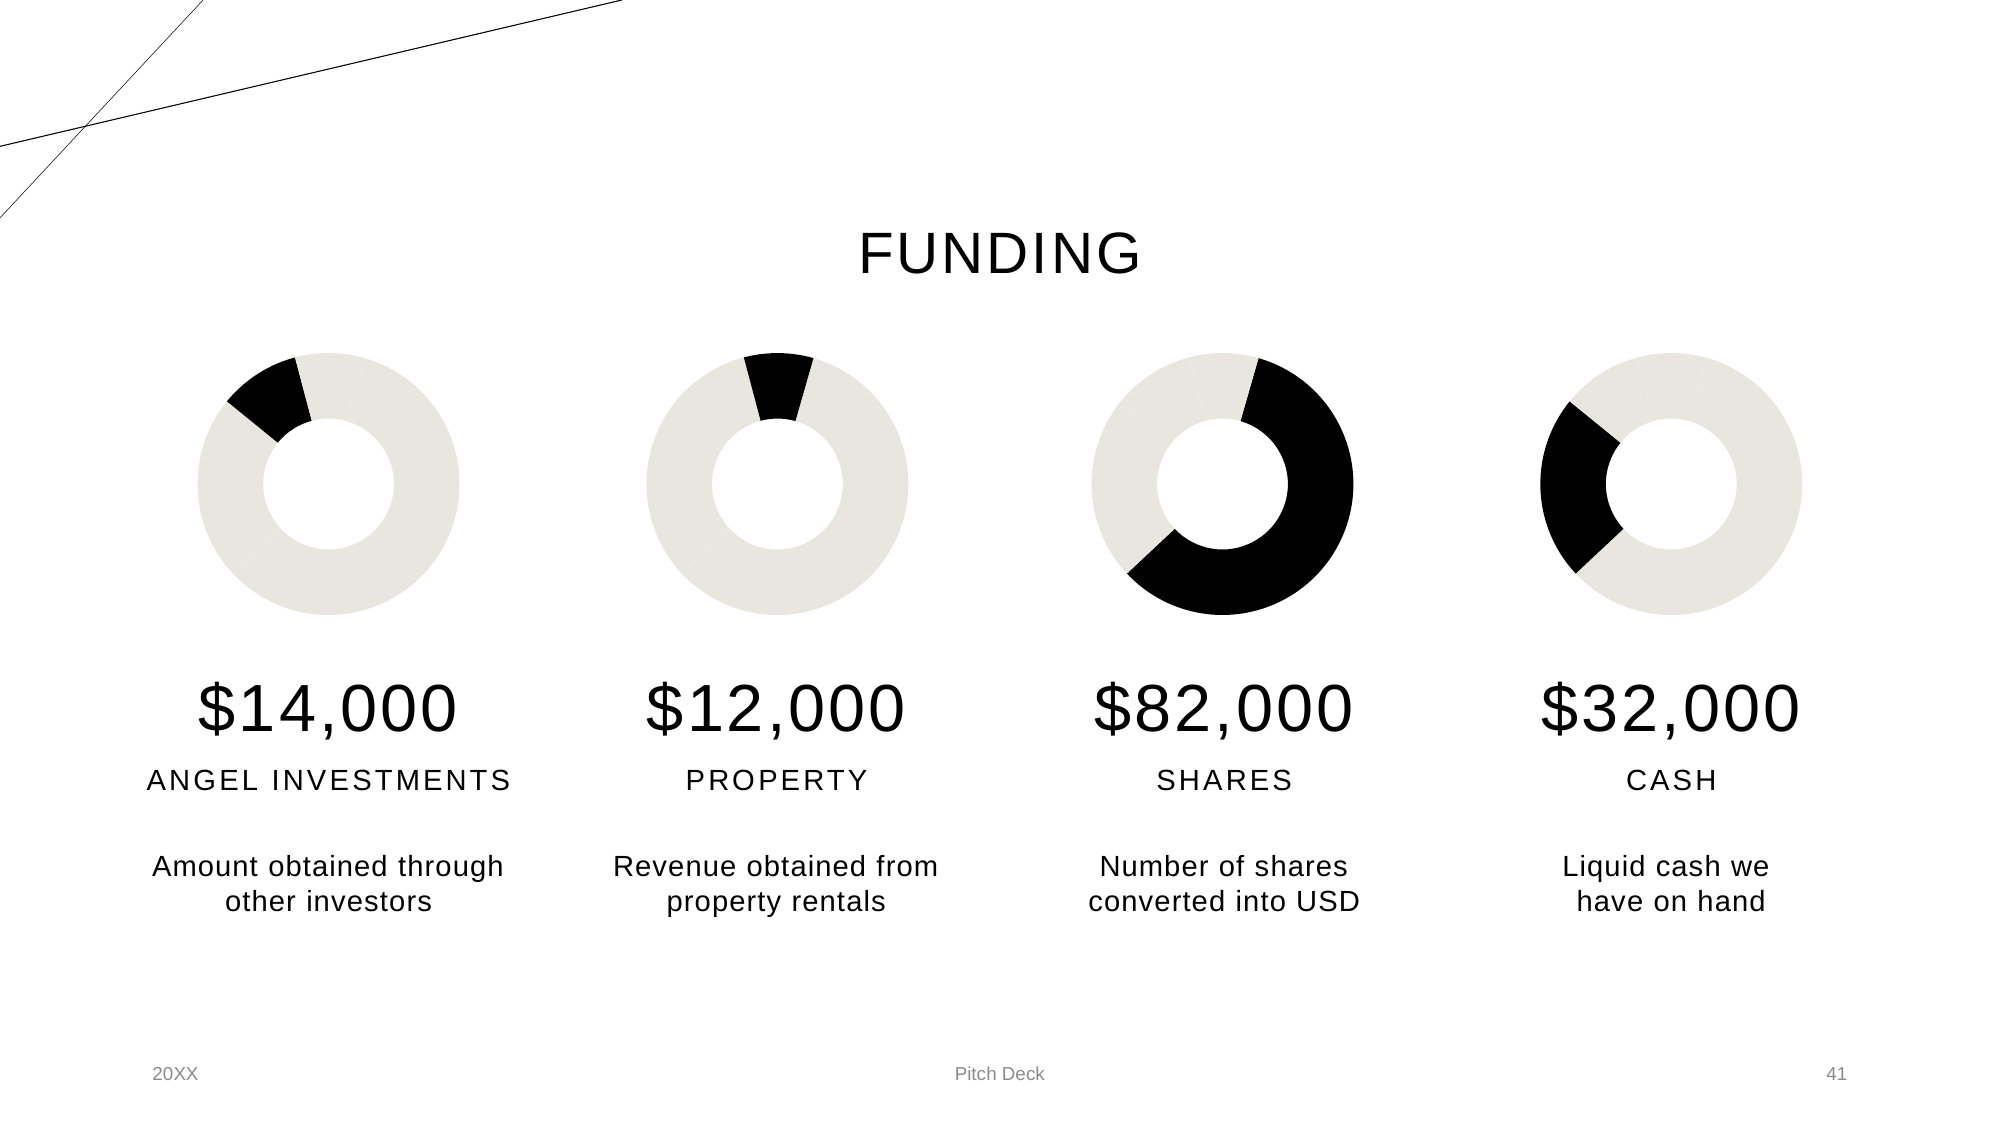

# FUNDING

### Chart

| Category | Sales |
|---|---|
| Part 1 | 82000.0 |
| Part 2 | 32000.0 |
| Part 3 | 14000.0 |
| Part 4 | 12000.0 |

### Chart

| Category | Sales |
|---|---|
| Part 1 | 82000.0 |
| Part 2 | 32000.0 |
| Part 3 | 14000.0 |
| Part 4 | 12000.0 |

### Chart

| Category | Sales |
|---|---|
| Part 1 | 82000.0 |
| Part 2 | 32000.0 |
| Part 3 | 14000.0 |
| Part 4 | 12000.0 |

### Chart

| Category | Sales |
|---|---|
| Part 1 | 82000.0 |
| Part 2 | 32000.0 |
| Part 3 | 14000.0 |
| Part 4 | 12000.0 |
$32,000
$14,000
$12,000
$82,000
CASH
ANGEL INVESTMENTS
PROPERTY
SHARES
Liquid cash we
have on hand

Amount obtained through other investors
Revenue obtained from property rentals
Number of shares converted into USD

20XX
Pitch Deck
41